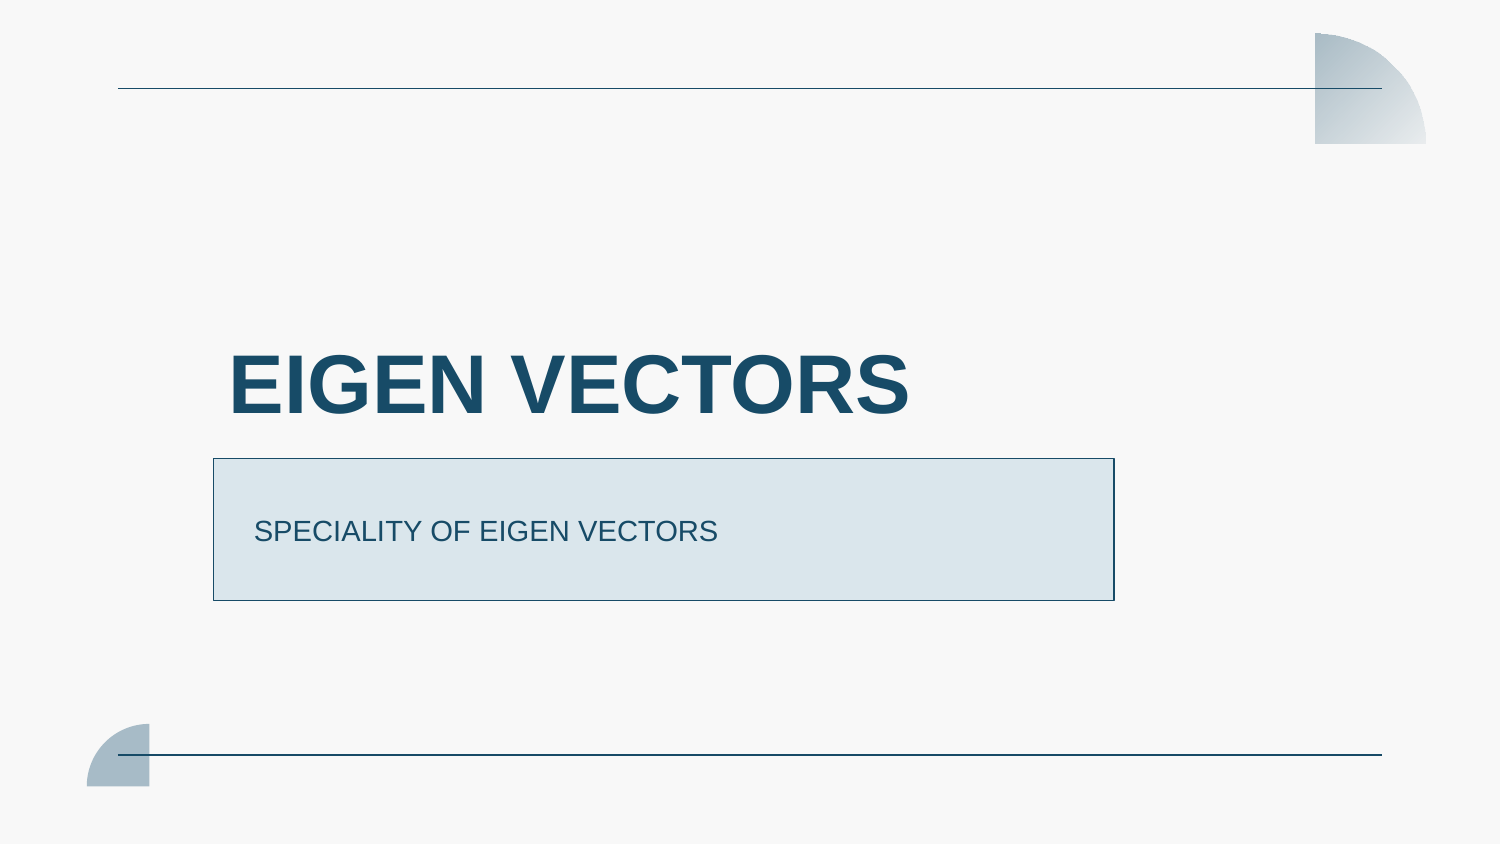

# EIGEN VECTORS
SPECIALITY OF EIGEN VECTORS